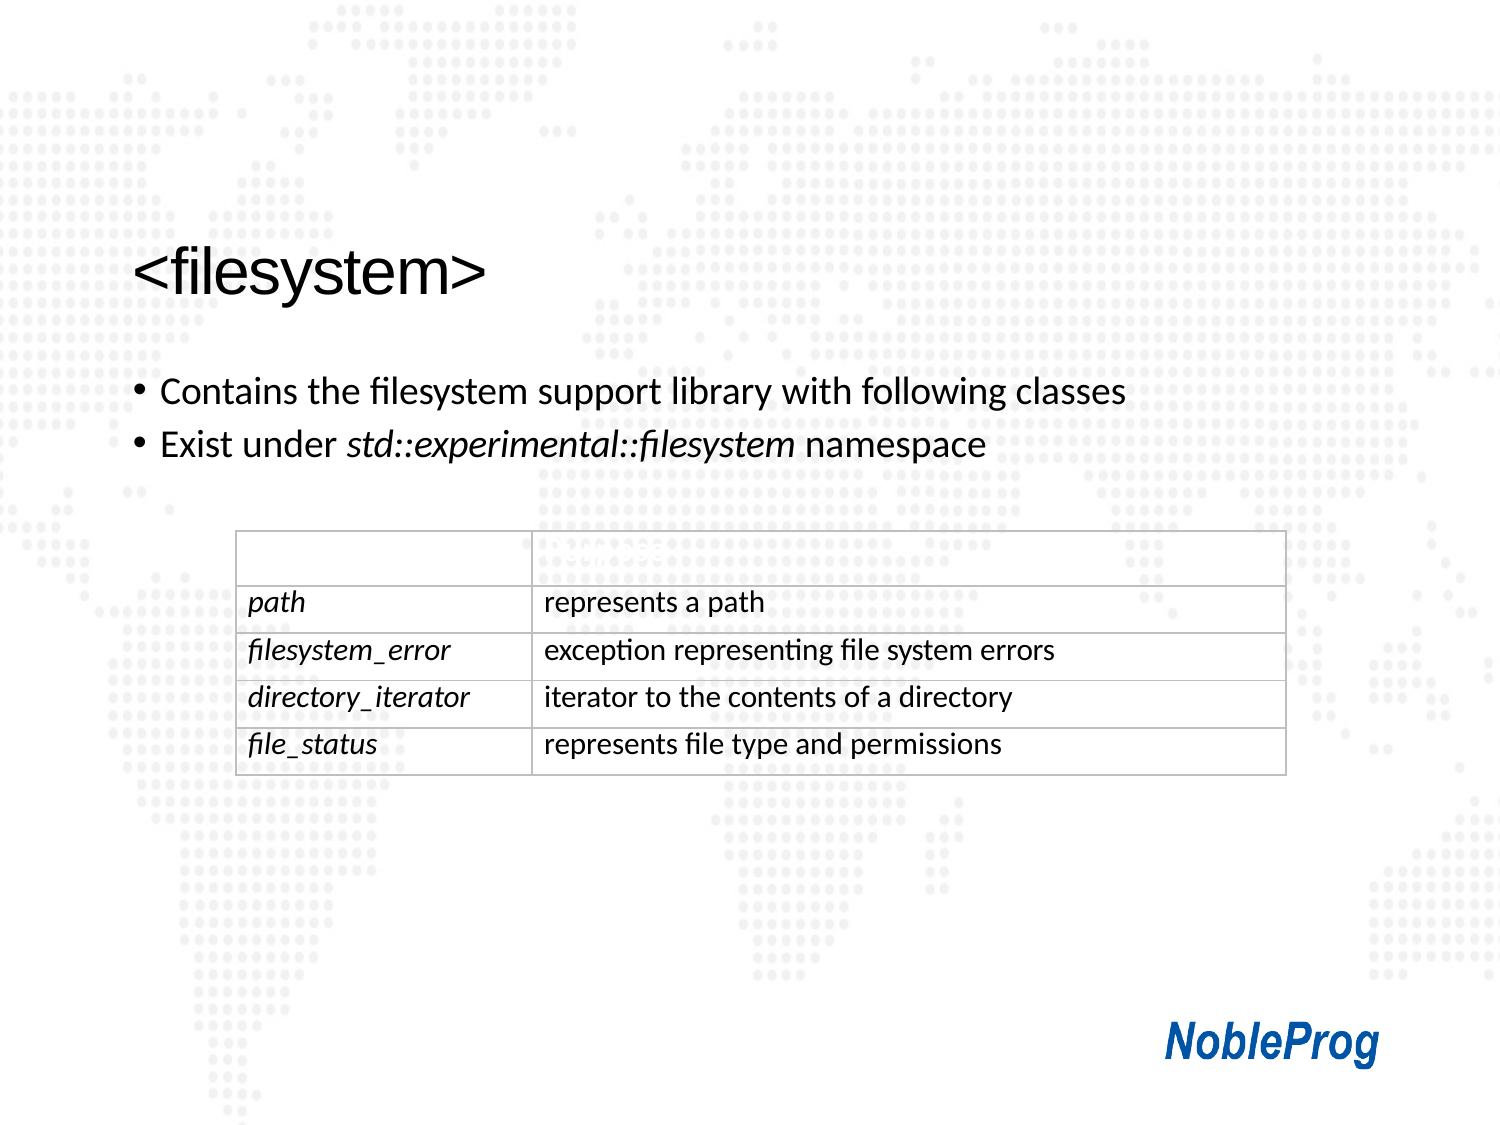

# <filesystem>
Contains the filesystem support library with following classes
Exist under std::experimental::filesystem namespace
| Class | Purpose |
| --- | --- |
| path | represents a path |
| filesystem\_error | exception representing file system errors |
| directory\_iterator | iterator to the contents of a directory |
| file\_status | represents file type and permissions |